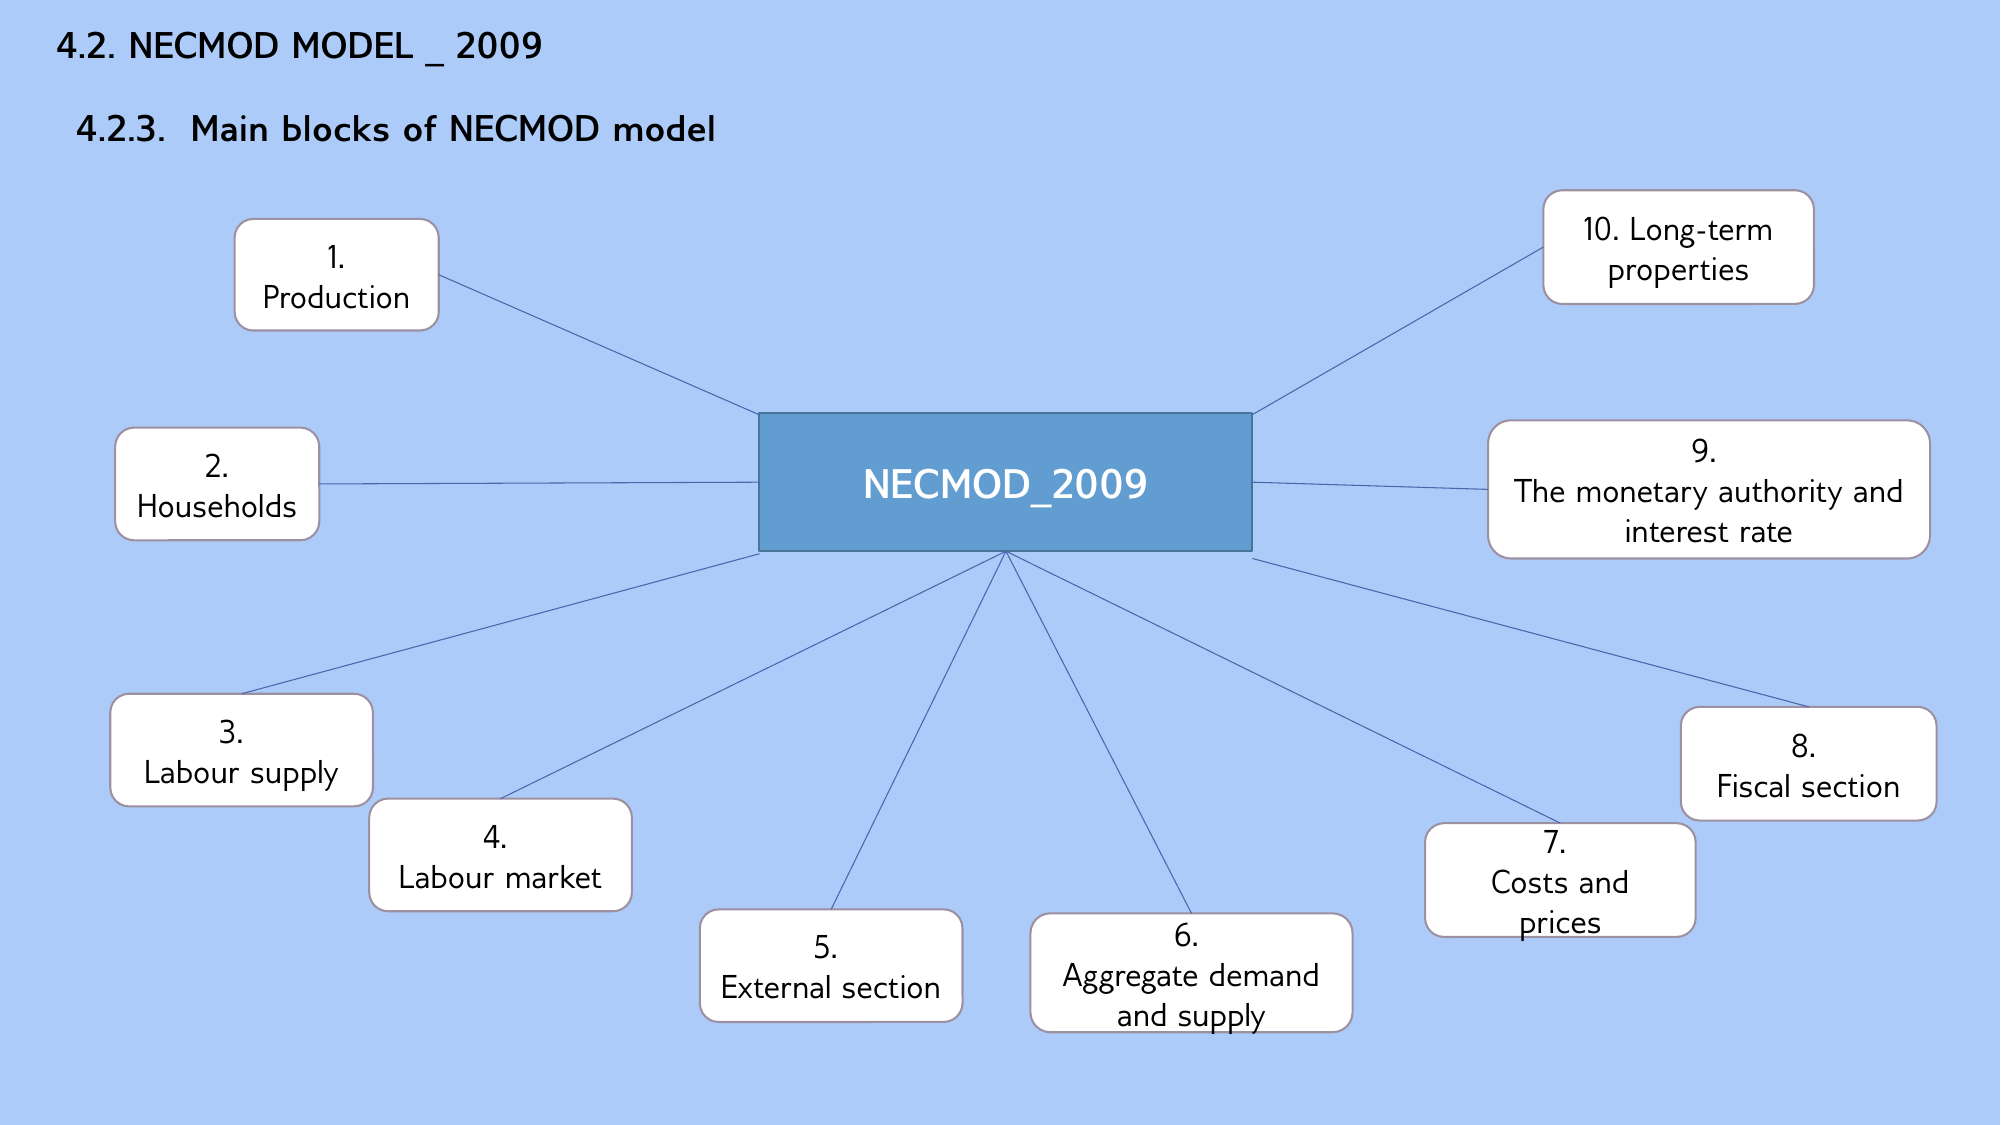

4.2. NECMOD MODEL _ 2009
4.2.3.  Main blocks of NECMOD model
10. Long-term properties
1.
Production
NECMOD_2009
9.
The monetary authority and interest rate
2. Households
3.
Labour supply
8.
Fiscal section
4.
Labour market
7.
Costs and prices
5.
External section
6.
Aggregate demand and supply